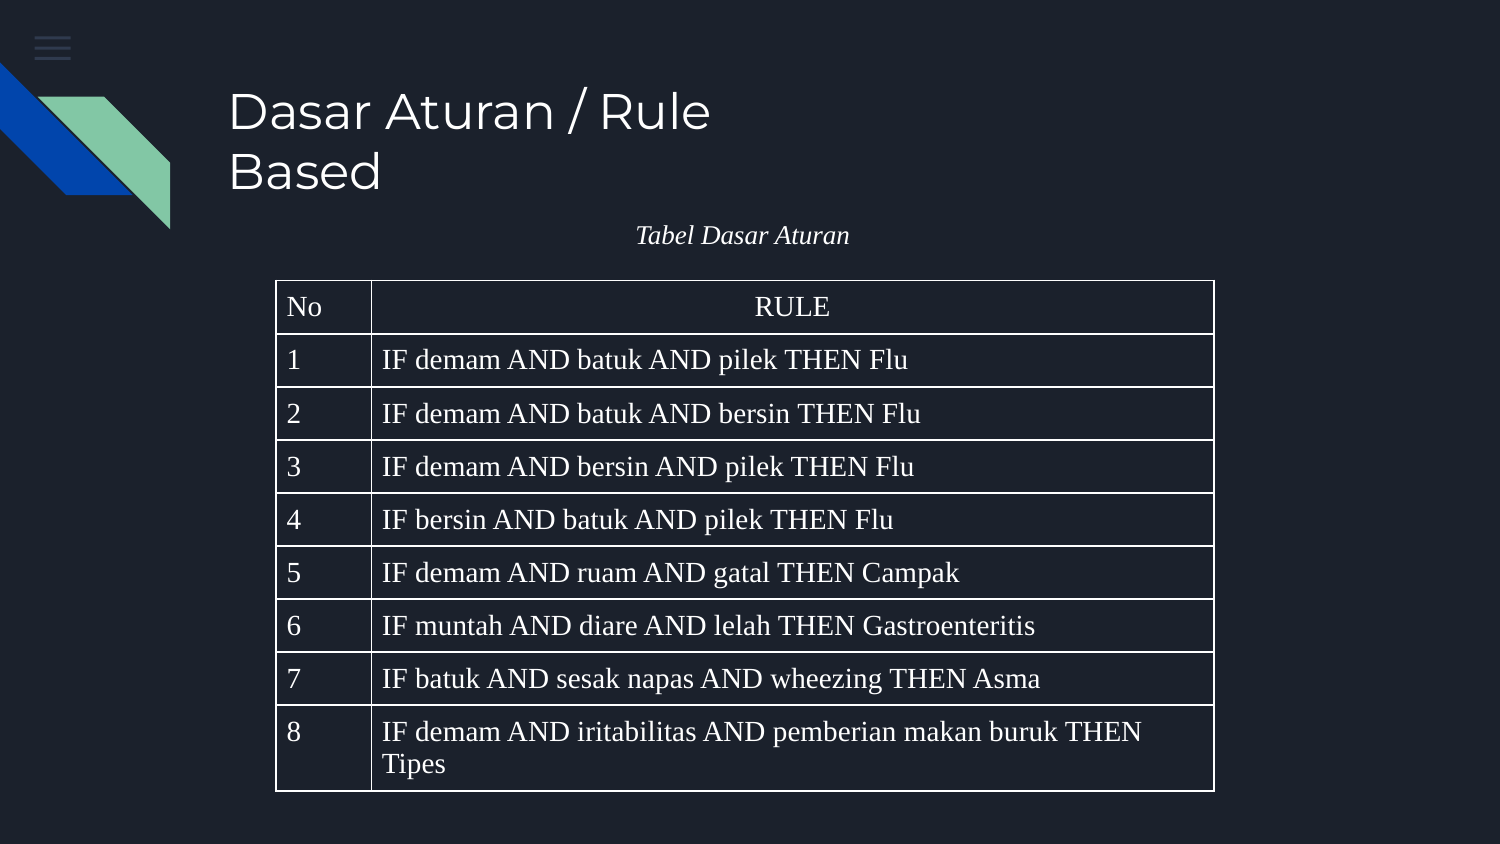

# Dasar Aturan / Rule Based
Tabel Dasar Aturan

| No | RULE |
| --- | --- |
| 1 | IF demam AND batuk AND pilek THEN Flu |
| 2 | IF demam AND batuk AND bersin THEN Flu |
| 3 | IF demam AND bersin AND pilek THEN Flu |
| 4 | IF bersin AND batuk AND pilek THEN Flu |
| 5 | IF demam AND ruam AND gatal THEN Campak |
| 6 | IF muntah AND diare AND lelah THEN Gastroenteritis |
| 7 | IF batuk AND sesak napas AND wheezing THEN Asma |
| 8 | IF demam AND iritabilitas AND pemberian makan buruk THEN Tipes |